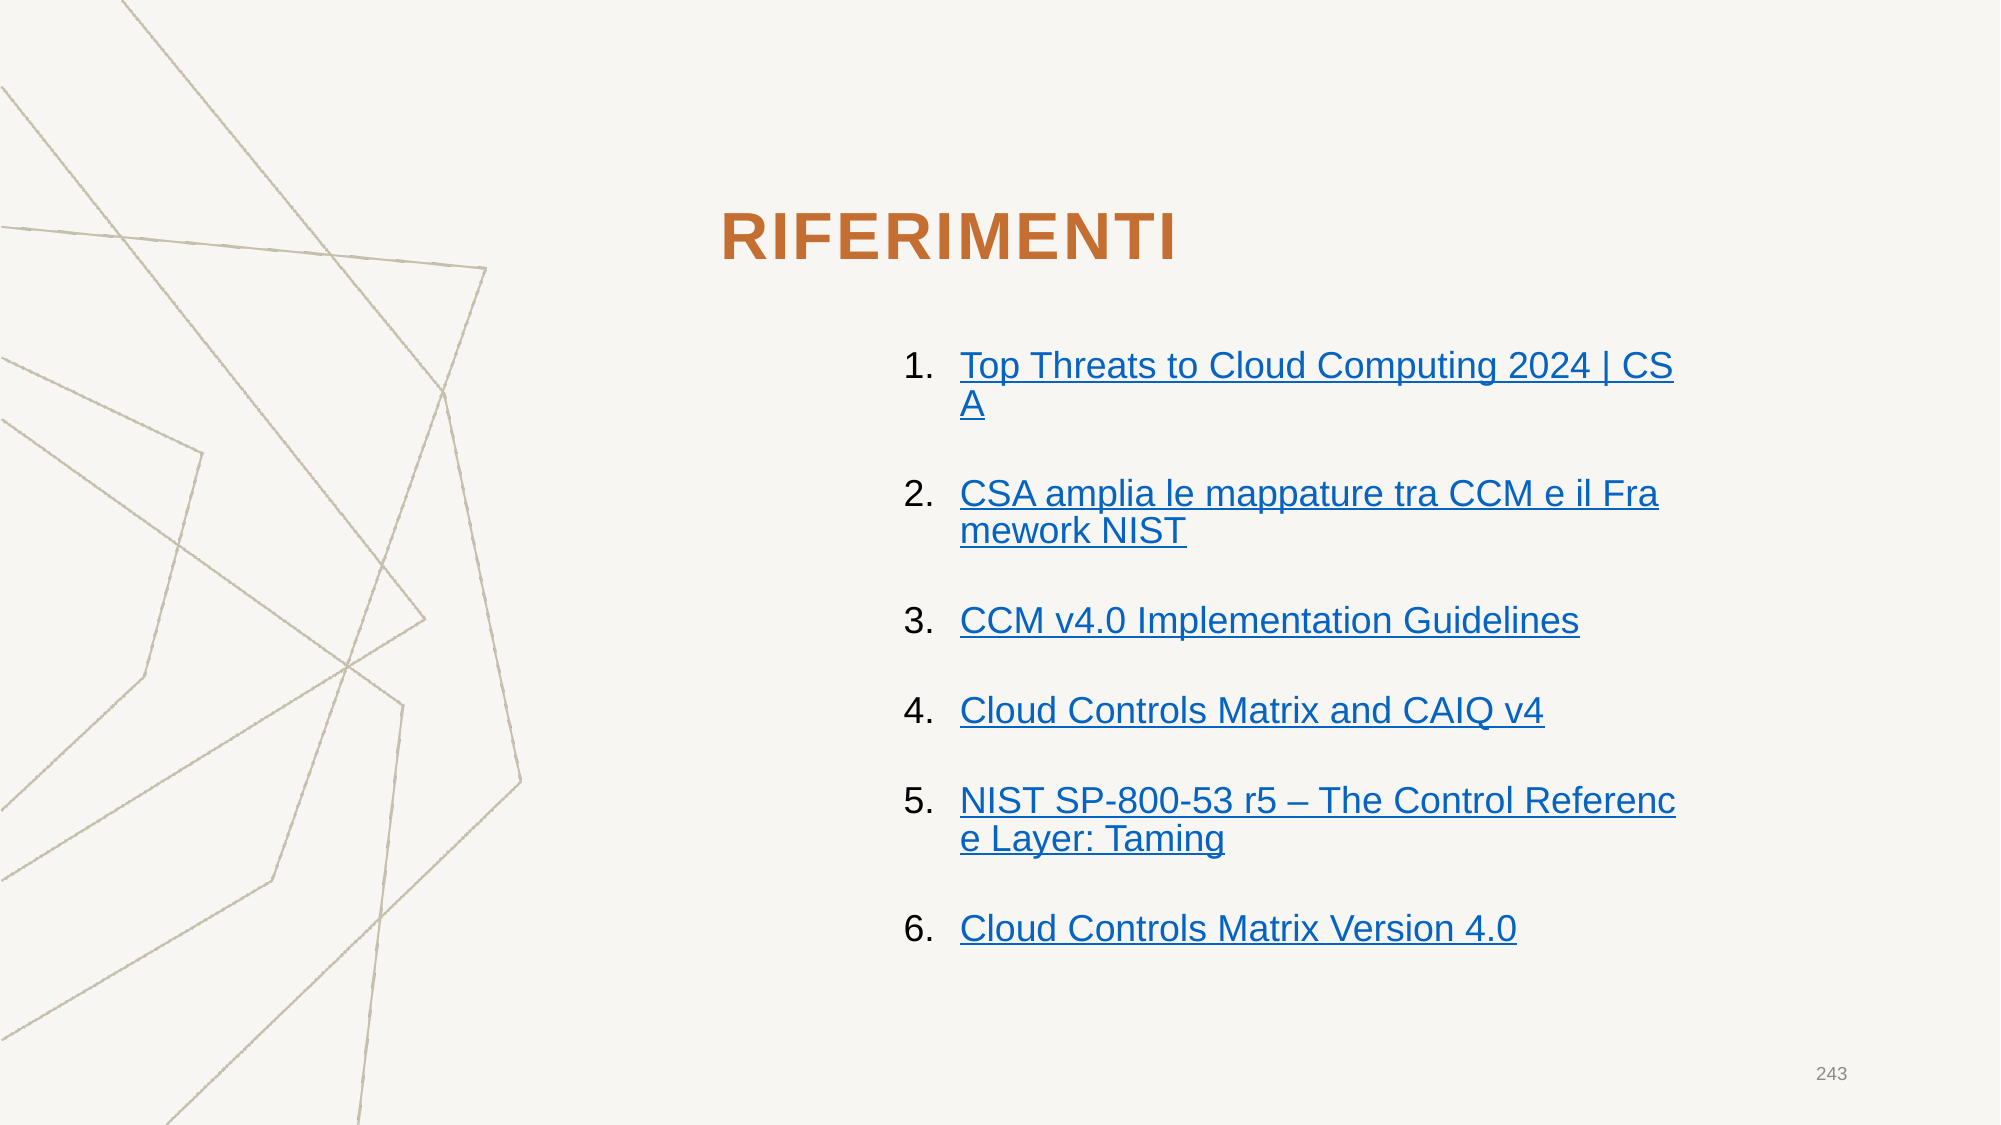

# RIFERIMENTI

Top Threats to Cloud Computing 2024 | CSA

CSA amplia le mappature tra CCM e il Framework NIST

CCM v4.0 Implementation Guidelines

Cloud Controls Matrix and CAIQ v4

NIST SP-800-53 r5 – The Control Reference Layer: Taming

Cloud Controls Matrix Version 4.0
243